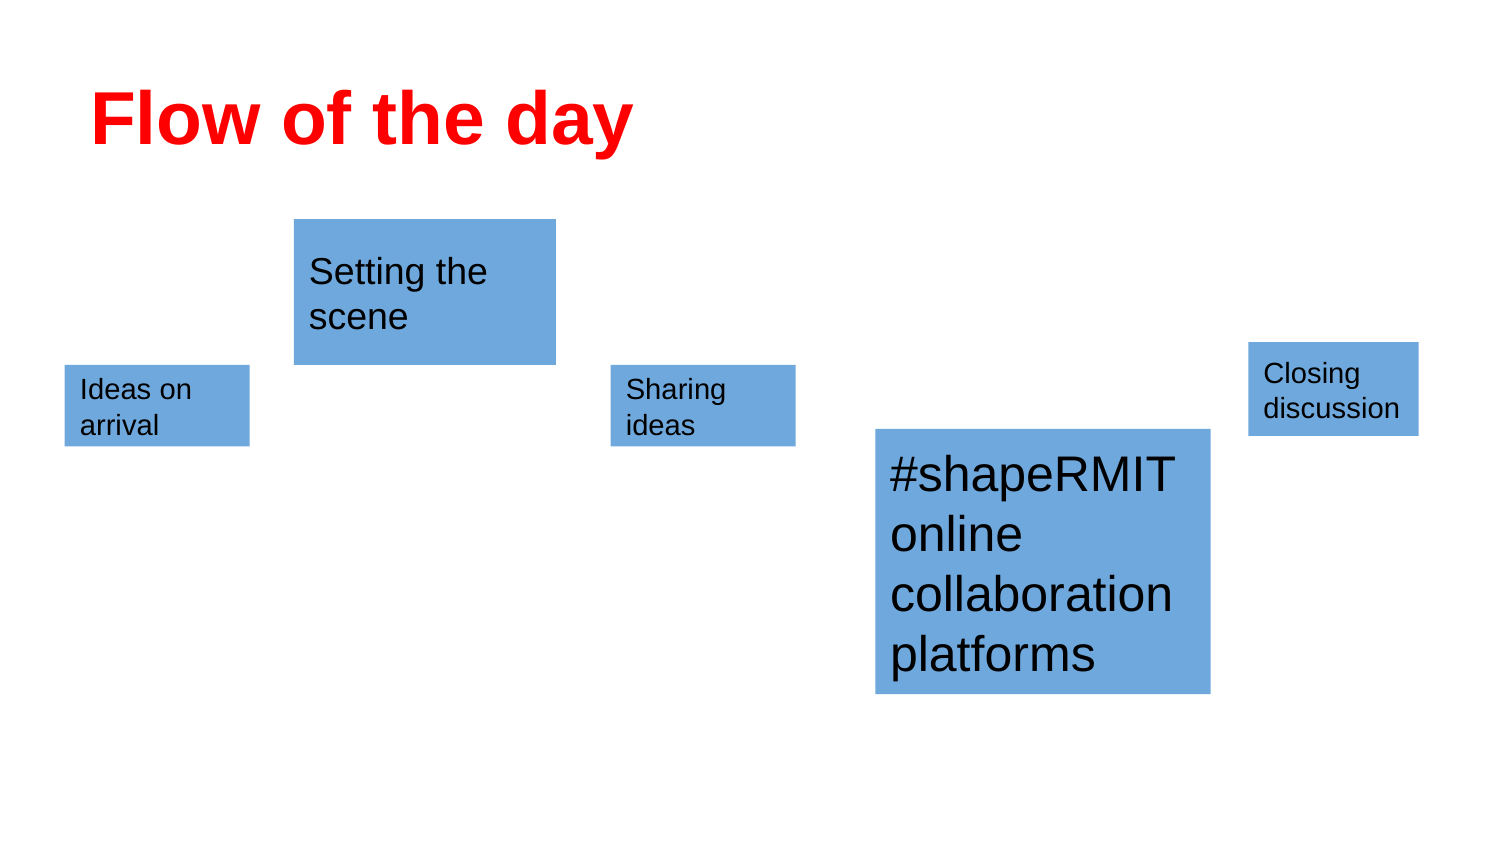

# Flow of the day
Setting the scene
Closing discussion
Ideas on arrival
Sharing ideas
#shapeRMIT online collaboration platforms